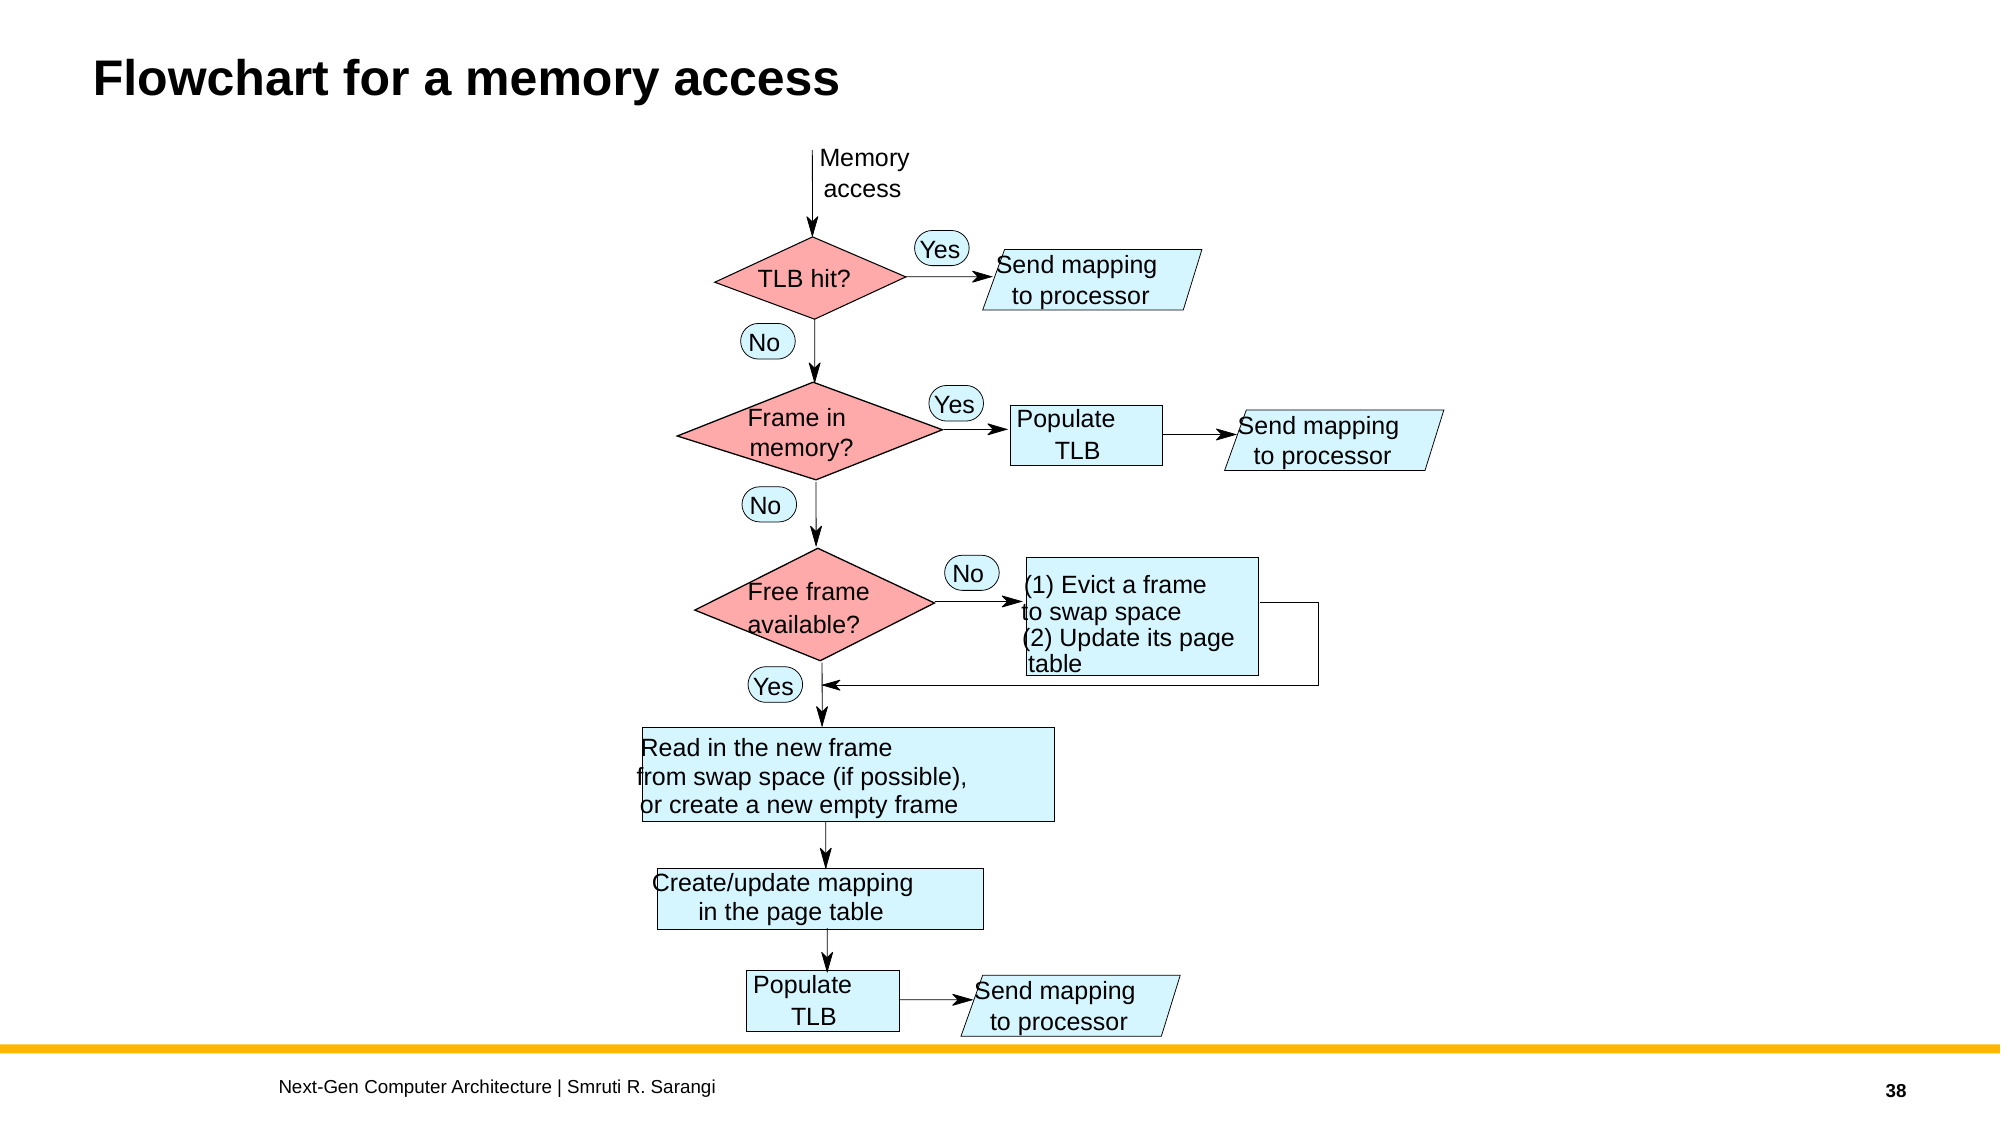

# Flowchart for a memory access

Memory

access

Yes

Send mapping

TLB hit?

to processor

No

Yes
Frame in
Populate

Send mapping

memory?
TLB

to processor

No

No

(1) Evict a frame
Free frame
to swap space

available?
(2) Update its page
table

Yes

Read in the new frame
from swap space (if possible),
or create a new empty frame

Create/update mapping

in the page table

Populate

Send mapping

TLB
to processor

Next-Gen Computer Architecture | Smruti R. Sarangi
38